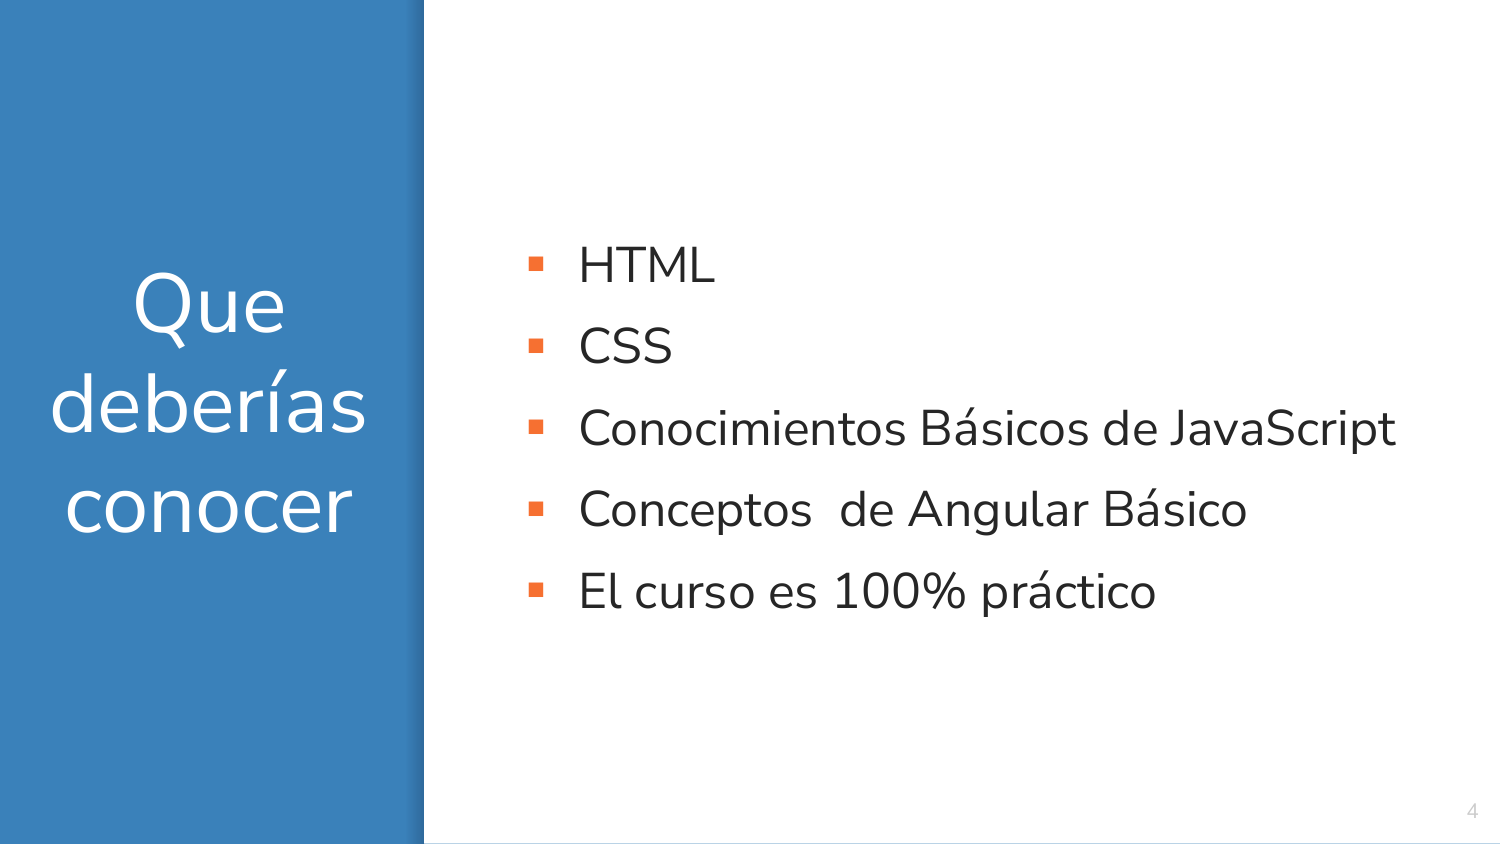

# Que deberías conocer
HTML
CSS
Conocimientos Básicos de JavaScript
Conceptos  de Angular Básico
El curso es 100% práctico

4